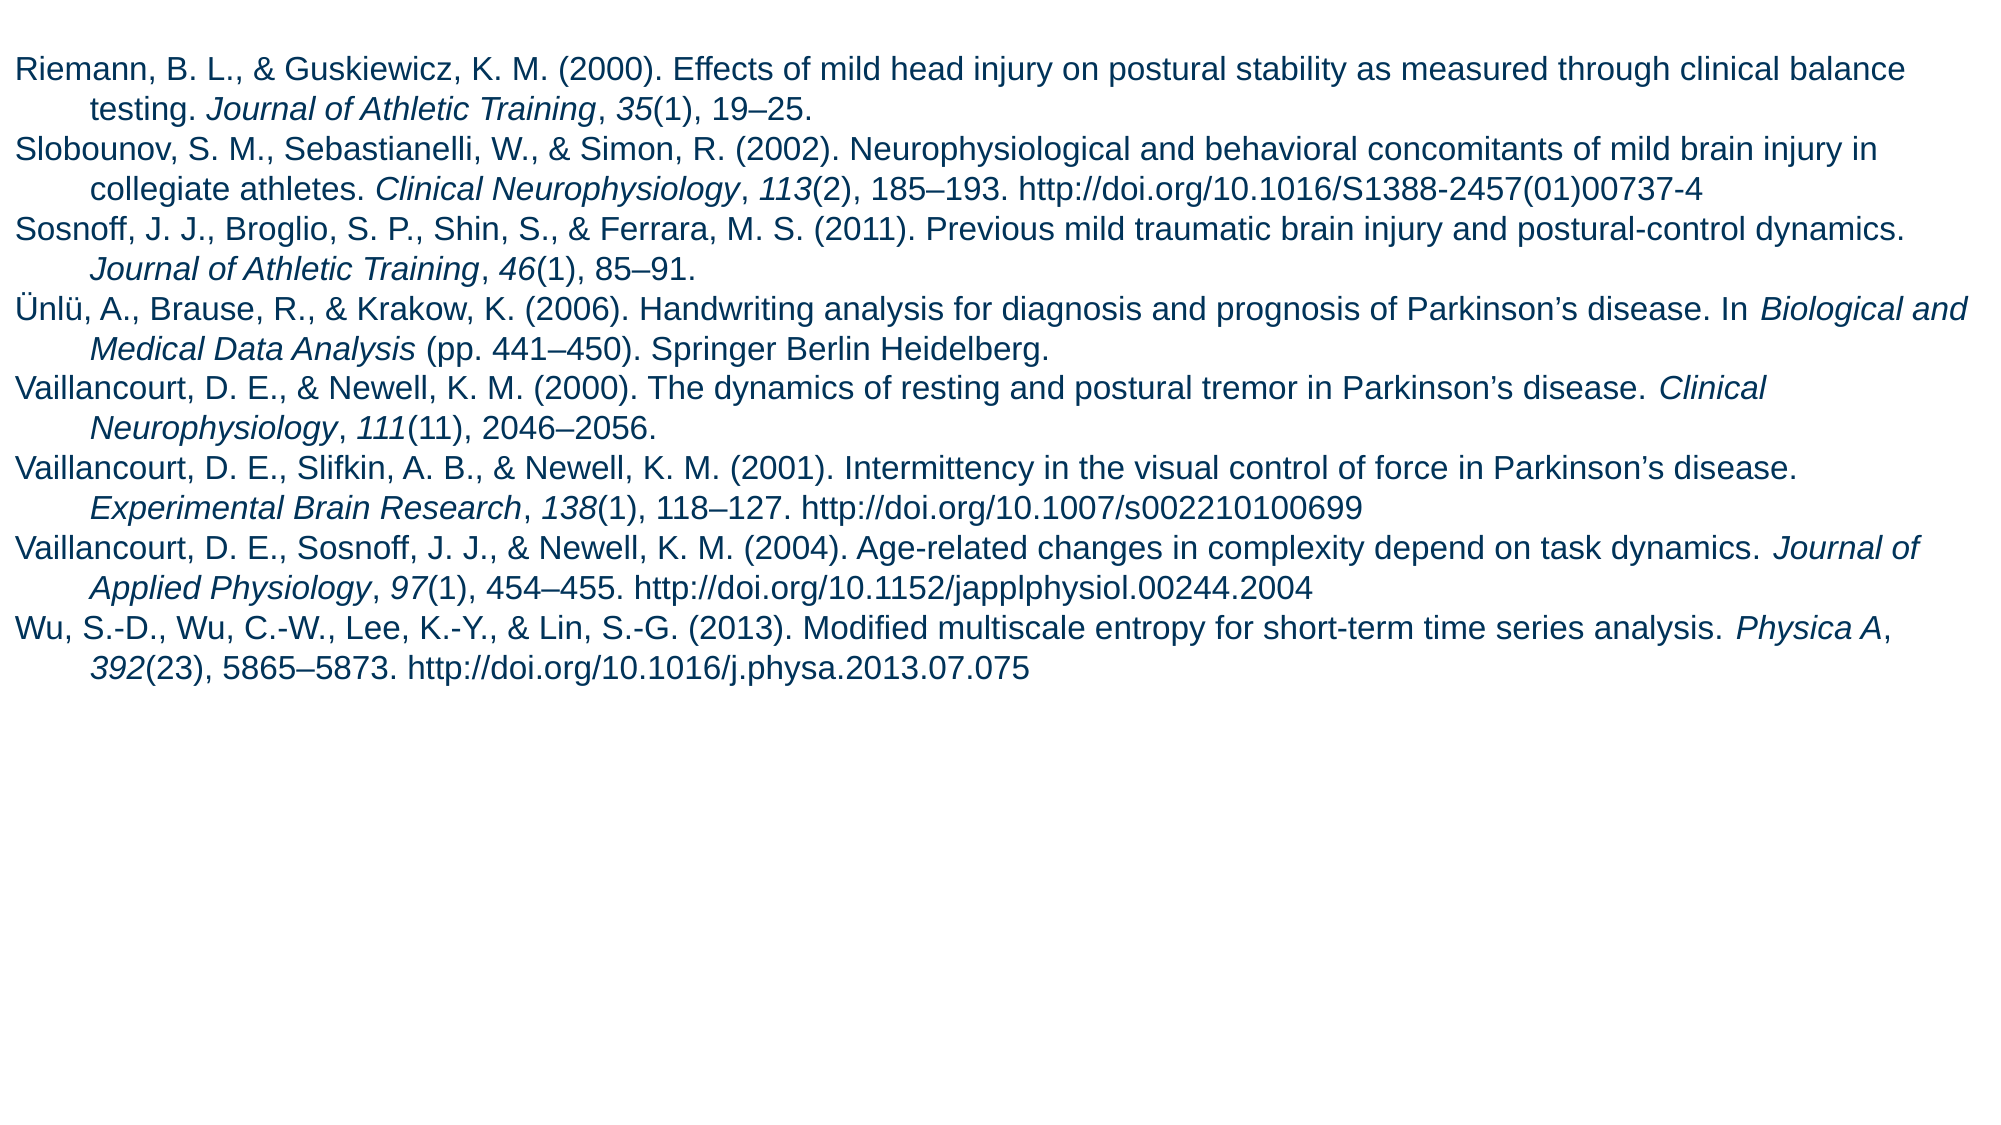

Riemann, B. L., & Guskiewicz, K. M. (2000). Effects of mild head injury on postural stability as measured through clinical balance testing. Journal of Athletic Training, 35(1), 19–25.
Slobounov, S. M., Sebastianelli, W., & Simon, R. (2002). Neurophysiological and behavioral concomitants of mild brain injury in collegiate athletes. Clinical Neurophysiology, 113(2), 185–193. http://doi.org/10.1016/S1388-2457(01)00737-4
Sosnoff, J. J., Broglio, S. P., Shin, S., & Ferrara, M. S. (2011). Previous mild traumatic brain injury and postural-control dynamics. Journal of Athletic Training, 46(1), 85–91.
Ünlü, A., Brause, R., & Krakow, K. (2006). Handwriting analysis for diagnosis and prognosis of Parkinson’s disease. In Biological and Medical Data Analysis (pp. 441–450). Springer Berlin Heidelberg.
Vaillancourt, D. E., & Newell, K. M. (2000). The dynamics of resting and postural tremor in Parkinson’s disease. Clinical Neurophysiology, 111(11), 2046–2056.
Vaillancourt, D. E., Slifkin, A. B., & Newell, K. M. (2001). Intermittency in the visual control of force in Parkinson’s disease. Experimental Brain Research, 138(1), 118–127. http://doi.org/10.1007/s002210100699
Vaillancourt, D. E., Sosnoff, J. J., & Newell, K. M. (2004). Age-related changes in complexity depend on task dynamics. Journal of Applied Physiology, 97(1), 454–455. http://doi.org/10.1152/japplphysiol.00244.2004
Wu, S.-D., Wu, C.-W., Lee, K.-Y., & Lin, S.-G. (2013). Modified multiscale entropy for short-term time series analysis. Physica A, 392(23), 5865–5873. http://doi.org/10.1016/j.physa.2013.07.075